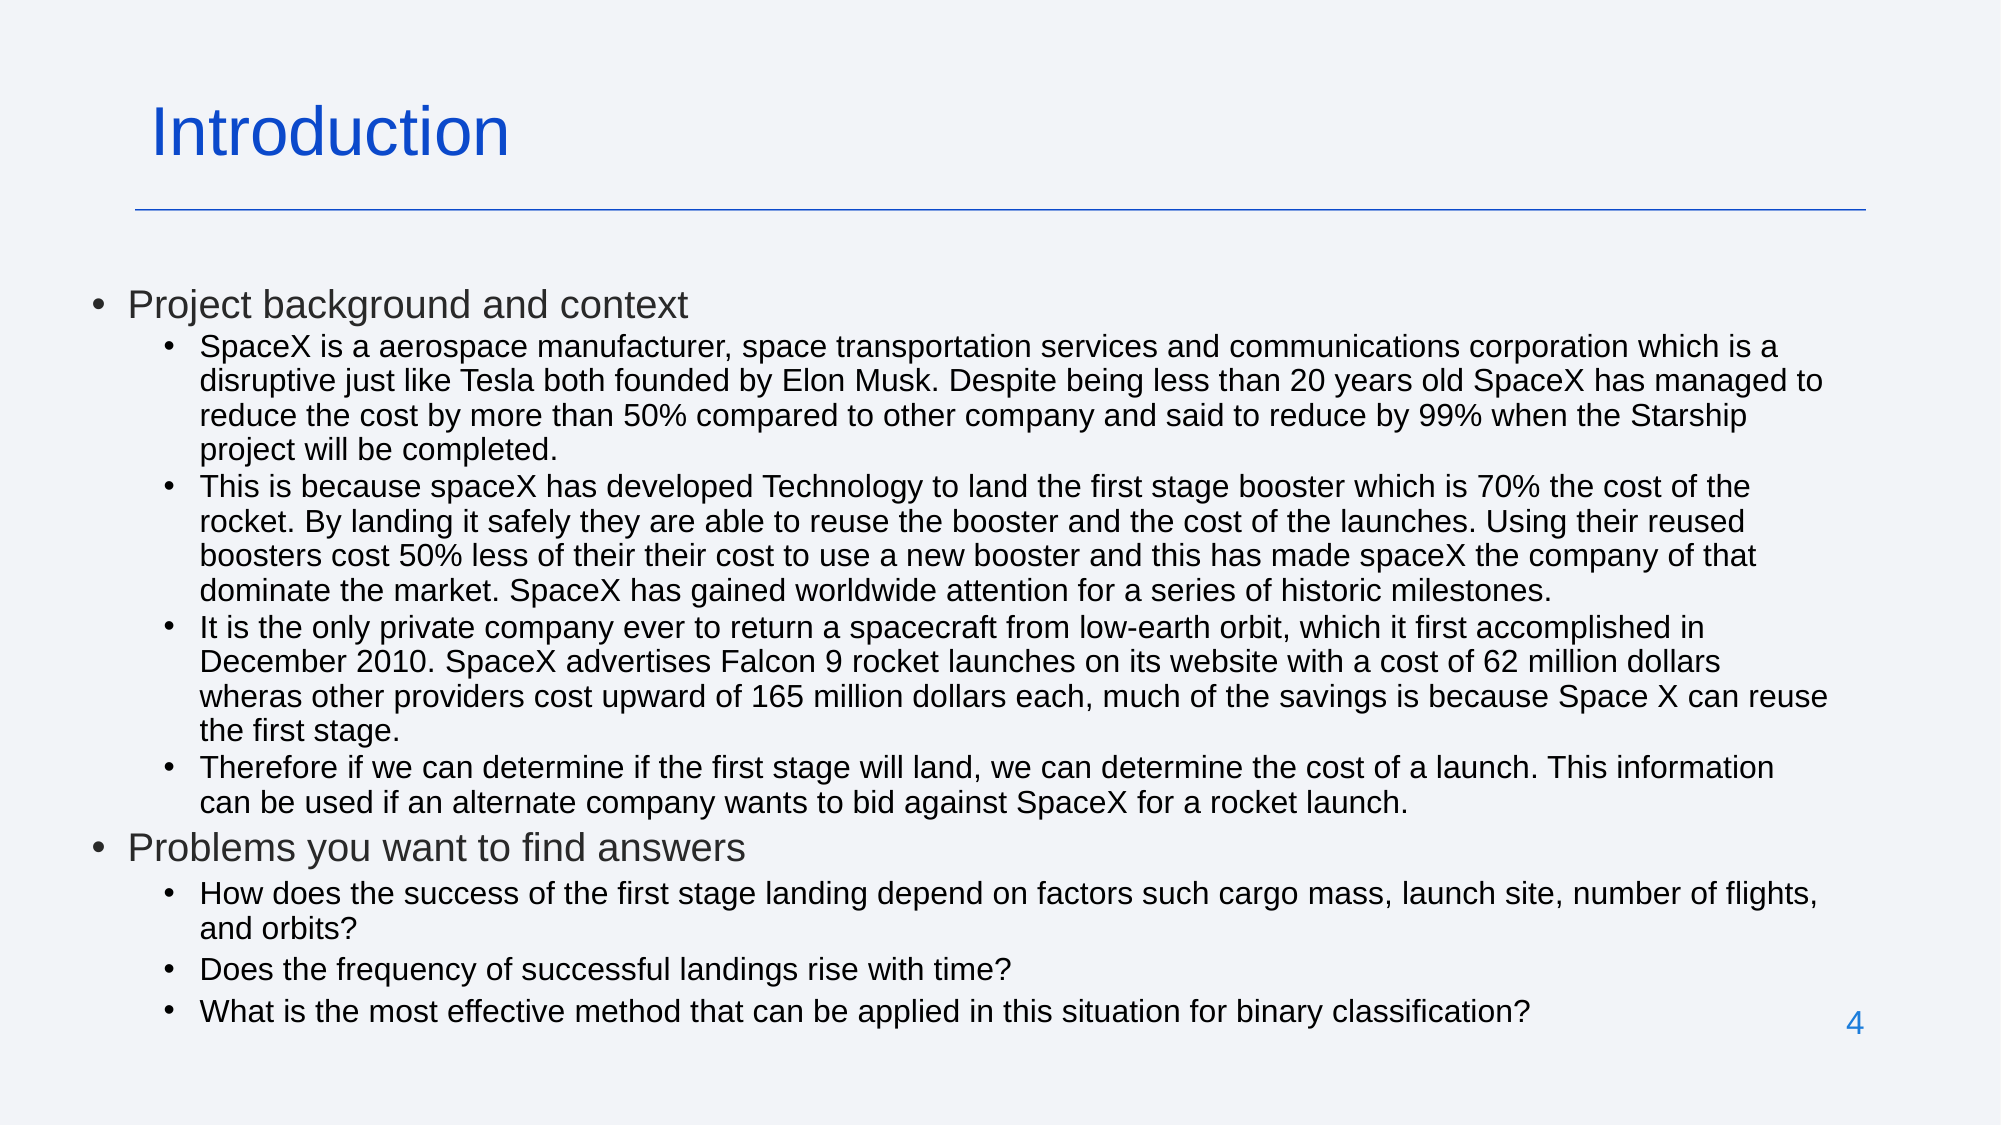

Introduction
Project background and context
SpaceX is a aerospace manufacturer, space transportation services and communications corporation which is a disruptive just like Tesla both founded by Elon Musk. Despite being less than 20 years old SpaceX has managed to reduce the cost by more than 50% compared to other company and said to reduce by 99% when the Starship project will be completed.
This is because spaceX has developed Technology to land the first stage booster which is 70% the cost of the rocket. By landing it safely they are able to reuse the booster and the cost of the launches. Using their reused boosters cost 50% less of their their cost to use a new booster and this has made spaceX the company of that dominate the market. SpaceX has gained worldwide attention for a series of historic milestones.
It is the only private company ever to return a spacecraft from low-earth orbit, which it first accomplished in December 2010. SpaceX advertises Falcon 9 rocket launches on its website with a cost of 62 million dollars wheras other providers cost upward of 165 million dollars each, much of the savings is because Space X can reuse the first stage.
Therefore if we can determine if the first stage will land, we can determine the cost of a launch. This information can be used if an alternate company wants to bid against SpaceX for a rocket launch.
Problems you want to find answers
How does the success of the first stage landing depend on factors such cargo mass, launch site, number of flights, and orbits?
Does the frequency of successful landings rise with time?
What is the most effective method that can be applied in this situation for binary classification?
4